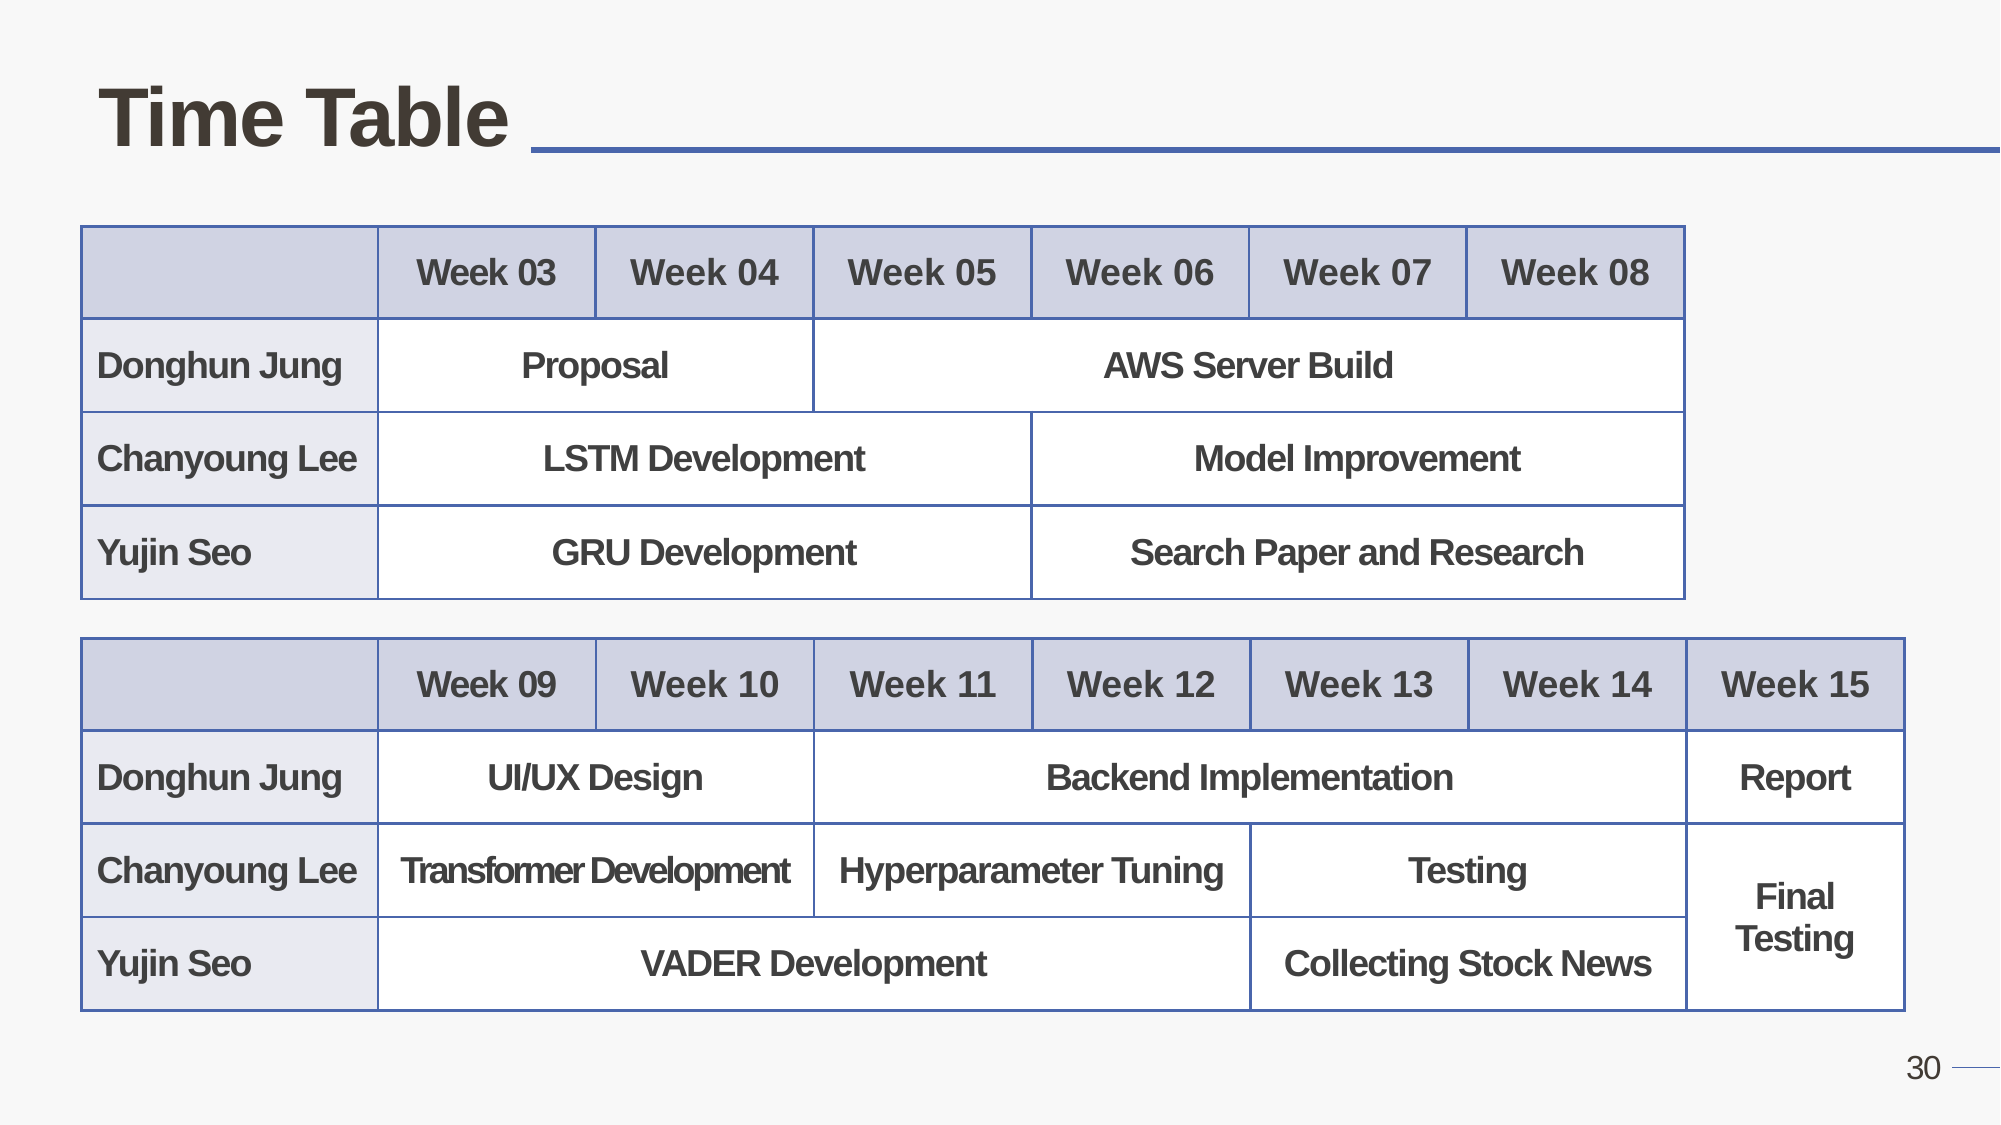

Time Table
|  | Week 03 | Week 04 | Week 05 | Week 06 | Week 07 | Week 08 |
| --- | --- | --- | --- | --- | --- | --- |
| Donghun Jung | Proposal |  | AWS Server Build | AWS Server Build |  |  |
| Chanyoung Lee | LSTM Development |  |  | Model Improvement |  |  |
| Yujin Seo | GRU Development |  |  | Search Paper and Research |  |  |
|  | Week 09 | Week 10 | Week 11 | Week 12 | Week 13 | Week 14 | Week 15 |
| --- | --- | --- | --- | --- | --- | --- | --- |
| Donghun Jung | UI/UX Design |  | Backend Implementation |  |  |  | Report |
| Chanyoung Lee | Transformer Development |  | Hyperparameter Tuning |  | Testing |  | Final Testing |
| Yujin Seo | VADER Development | VADER Development |  |  | Collecting Stock News |  |  |
30